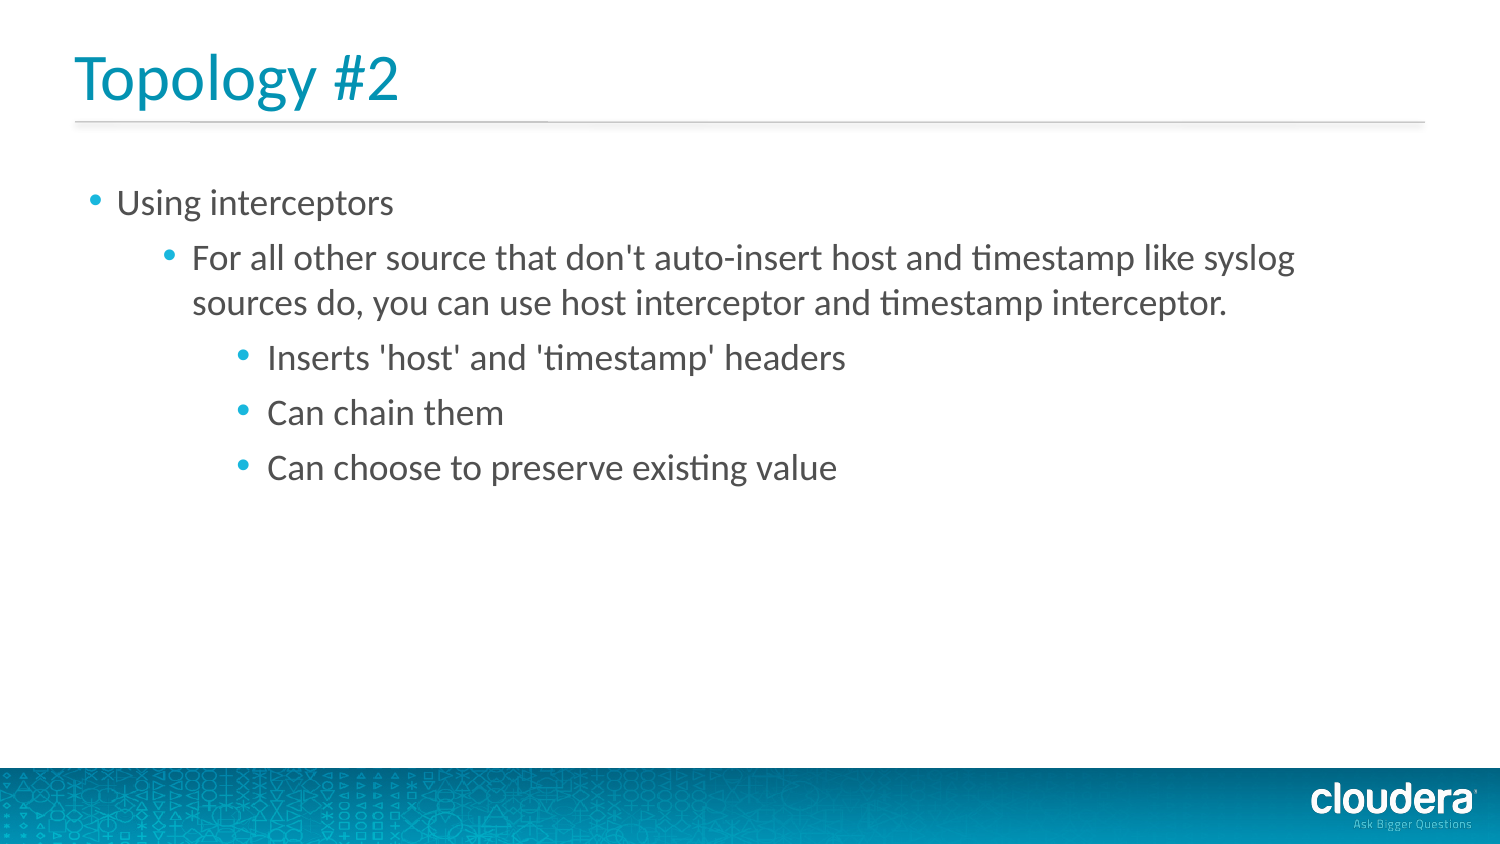

# Topology #2
Using interceptors
For all other source that don't auto-insert host and timestamp like syslog sources do, you can use host interceptor and timestamp interceptor.
Inserts 'host' and 'timestamp' headers
Can chain them
Can choose to preserve existing value